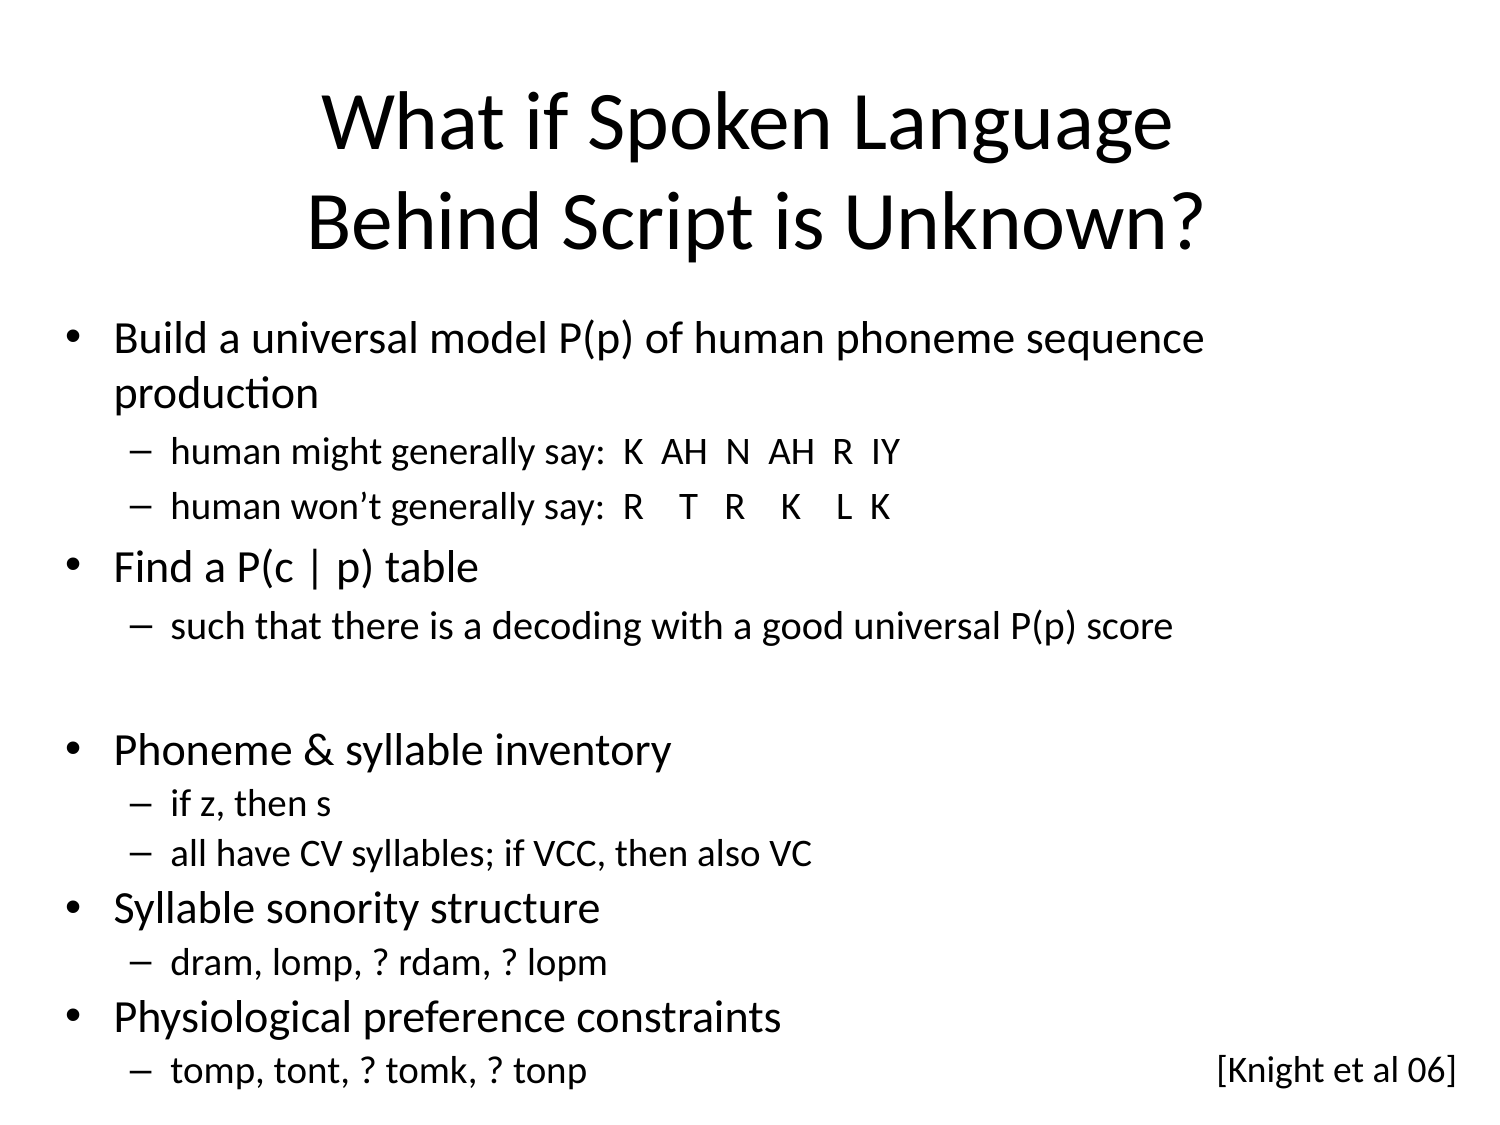

# What if Spoken Language Behind Script is Unknown?
Build a universal model P(p) of human phoneme sequence production
human might generally say:  K  AH  N  AH  R  IY
human won’t generally say:  R    T   R    K    L  K
Find a P(c | p) table
such that there is a decoding with a good universal P(p) score

Phoneme & syllable inventory
if z, then s
all have CV syllables; if VCC, then also VC
Syllable sonority structure
dram, lomp, ? rdam, ? lopm
Physiological preference constraints
tomp, tont, ? tomk, ? tonp
[Knight et al 06]